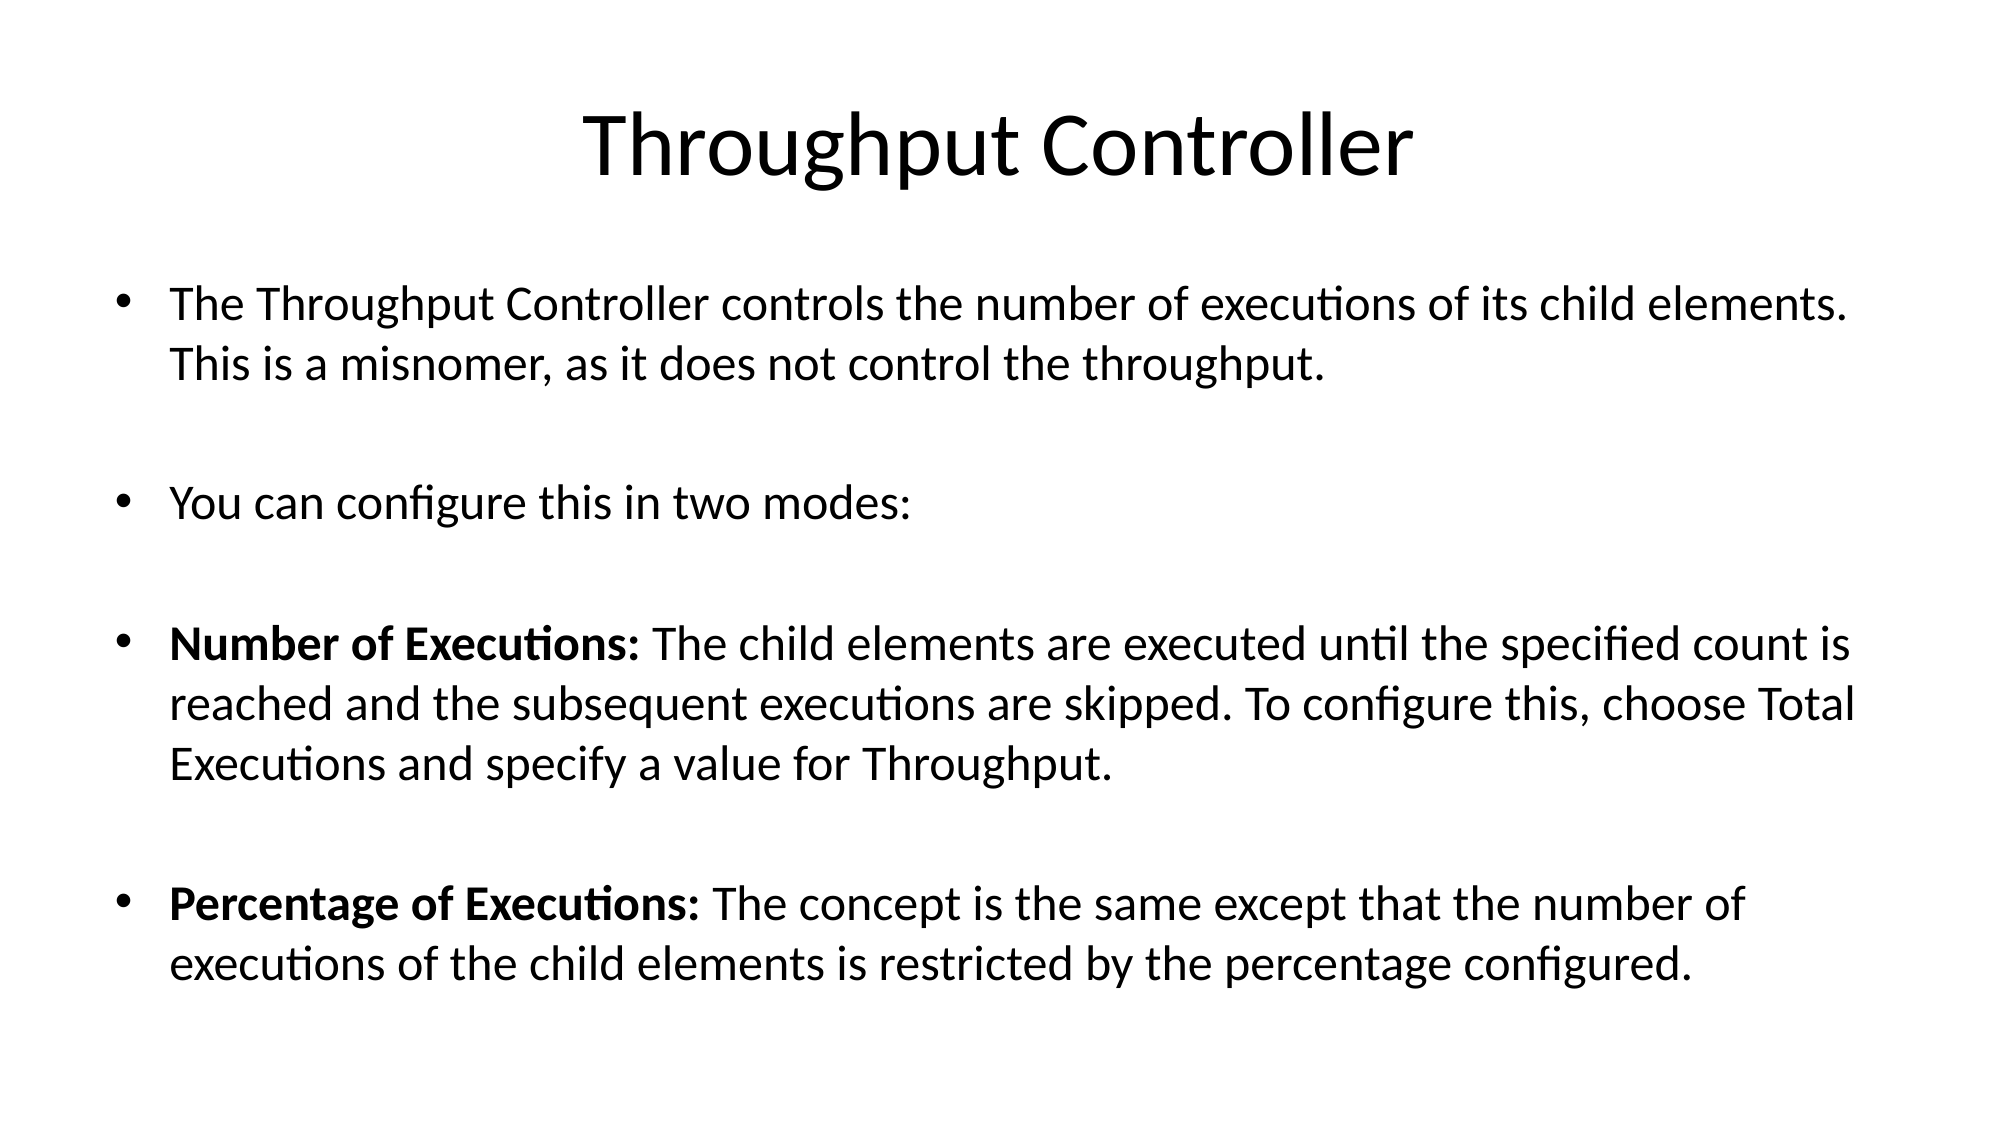

# Throughput Controller
The Throughput Controller controls the number of executions of its child elements. This is a misnomer, as it does not control the throughput.

You can configure this in two modes:

Number of Executions: The child elements are executed until the specified count is reached and the subsequent executions are skipped. To configure this, choose Total Executions and specify a value for Throughput.

Percentage of Executions: The concept is the same except that the number of executions of the child elements is restricted by the percentage configured.